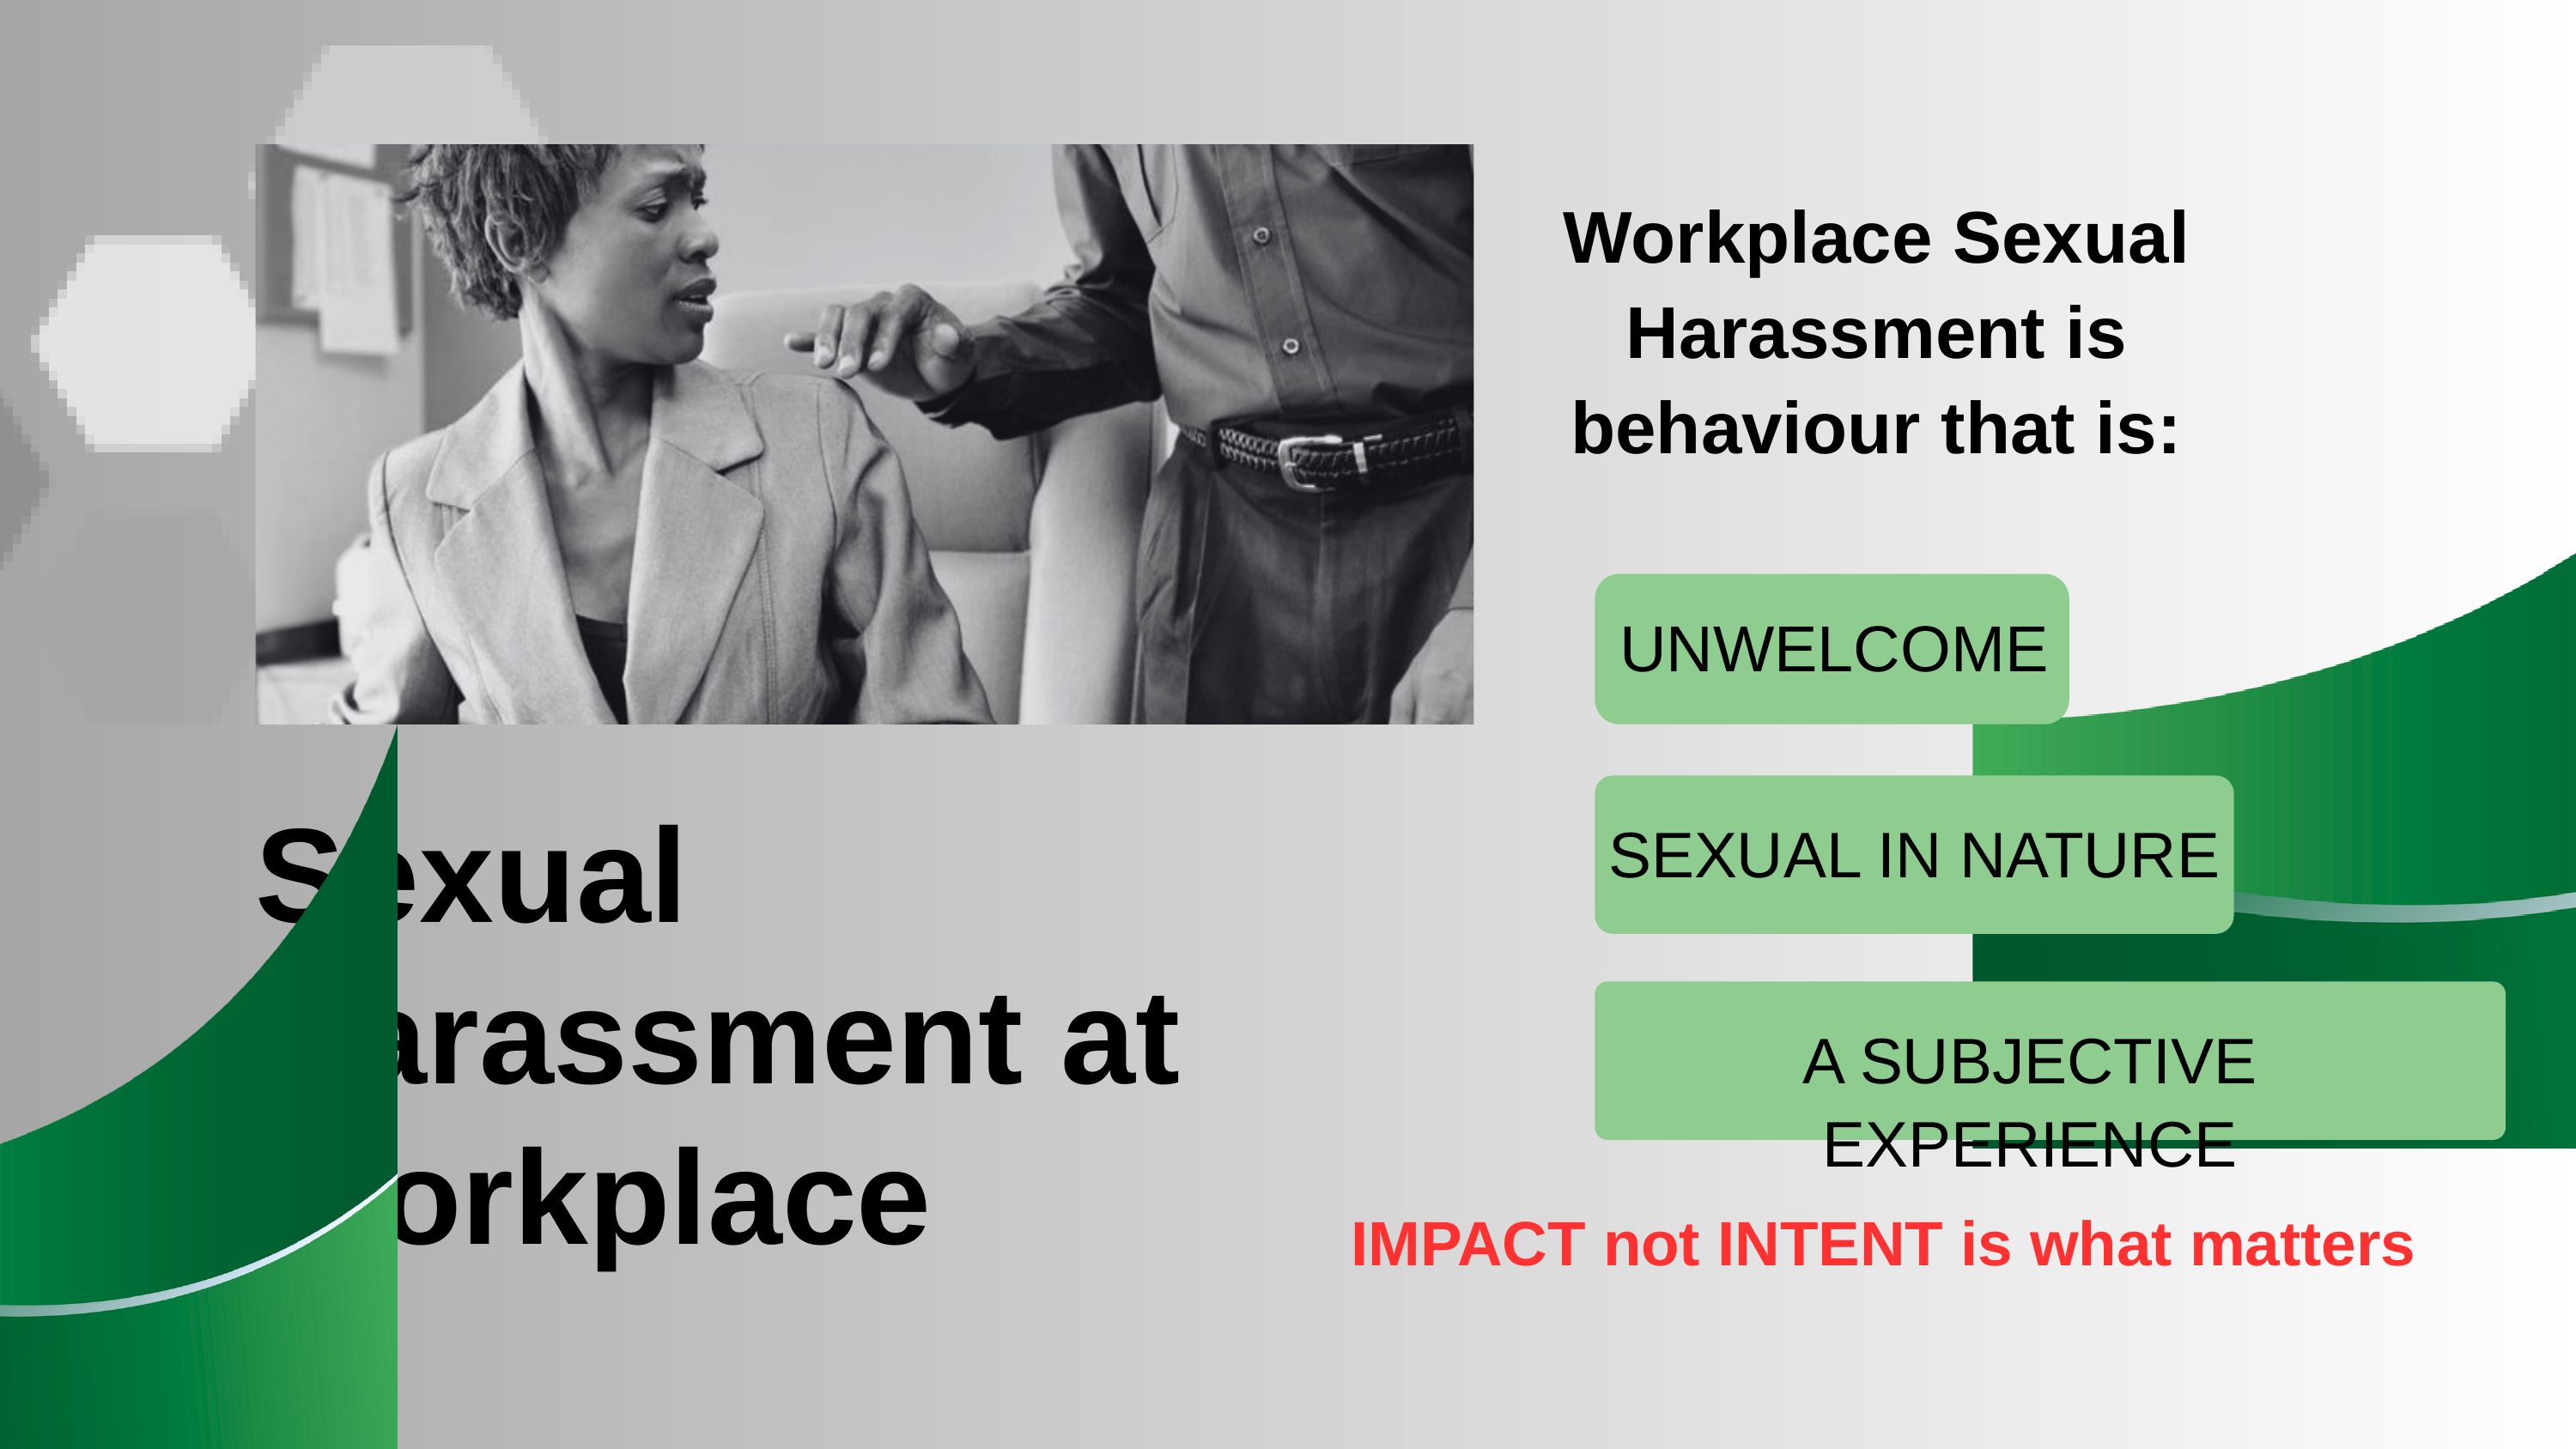

Workplace Sexual Harassment is behaviour that is:

UNWELCOME

Sexual Harassment at Workplace
SEXUAL IN NATURE

A SUBJECTIVE EXPERIENCE
IMPACT not INTENT is what matters